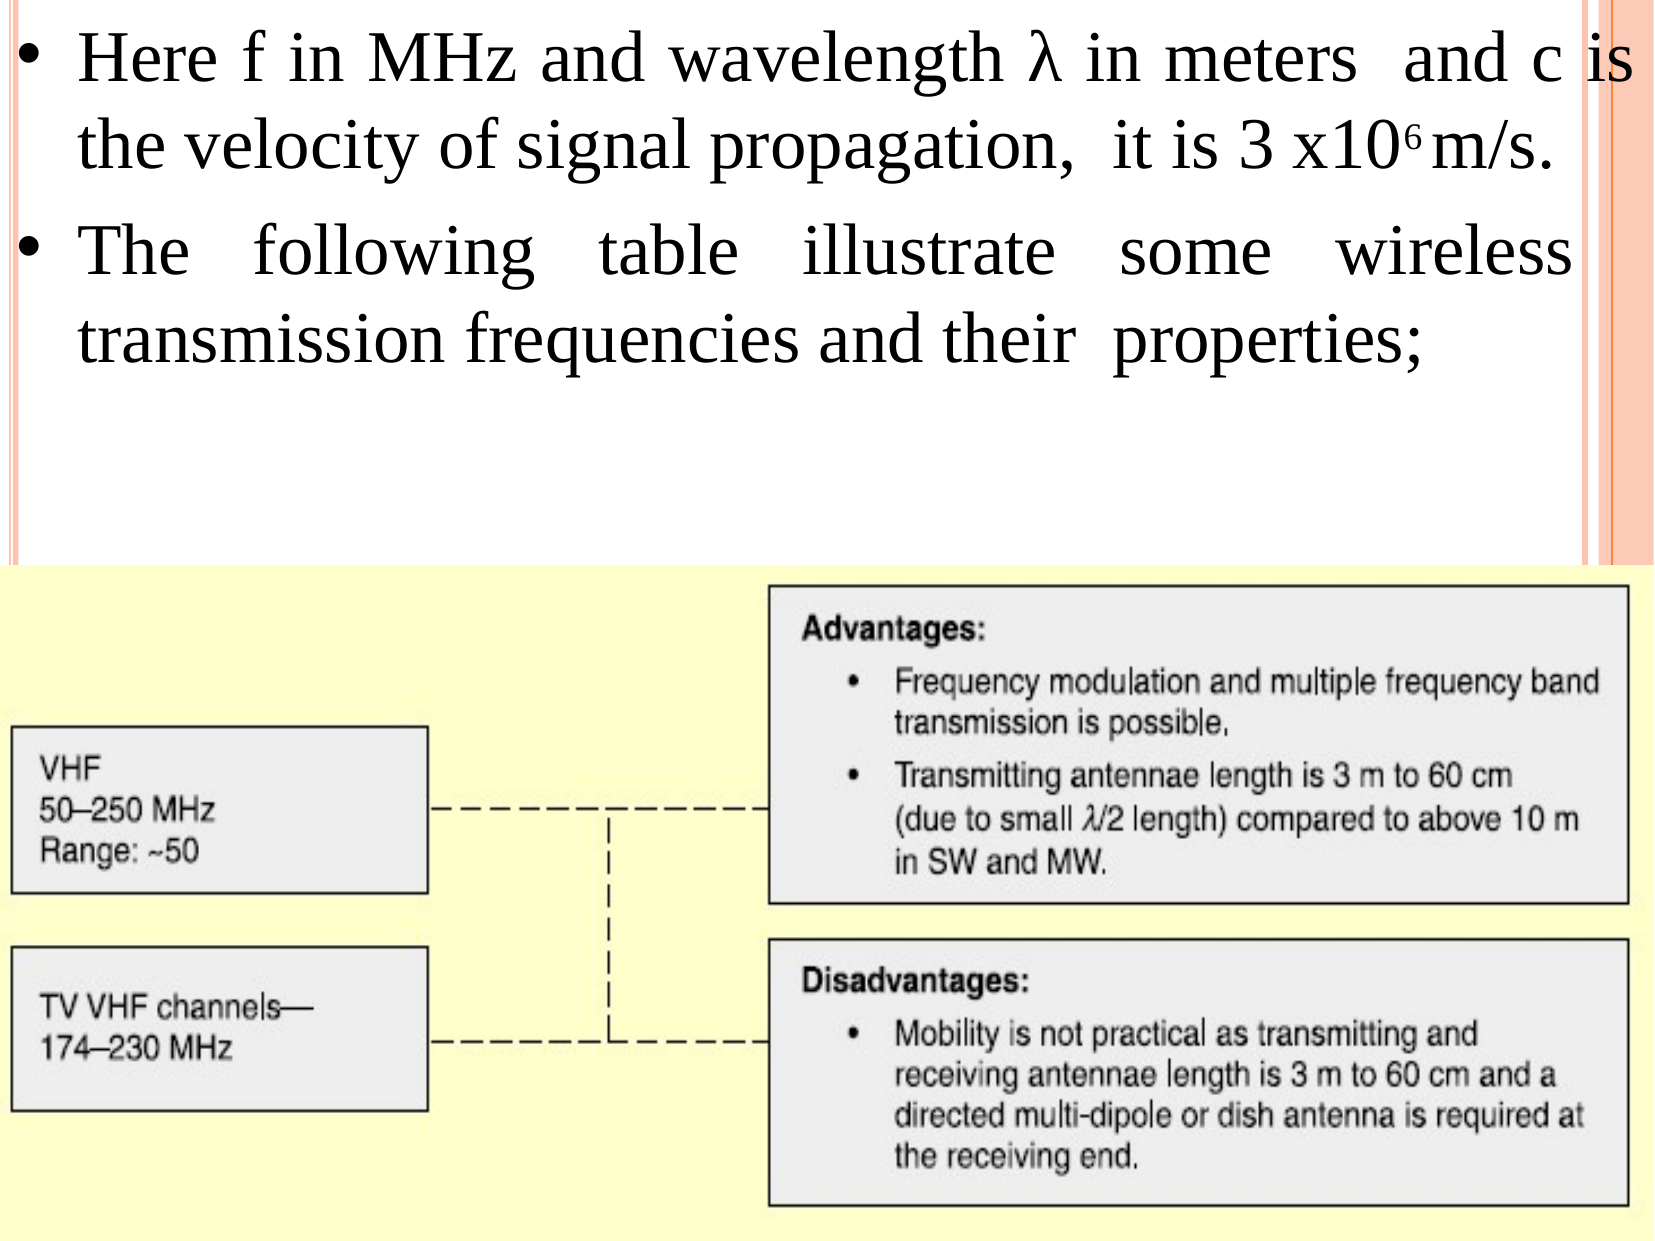

Here f in MHz and wavelength λ in meters  and c is the velocity of signal propagation,  it is 3 x106 m/s.
The following table illustrate some wireless  transmission frequencies and their  properties;